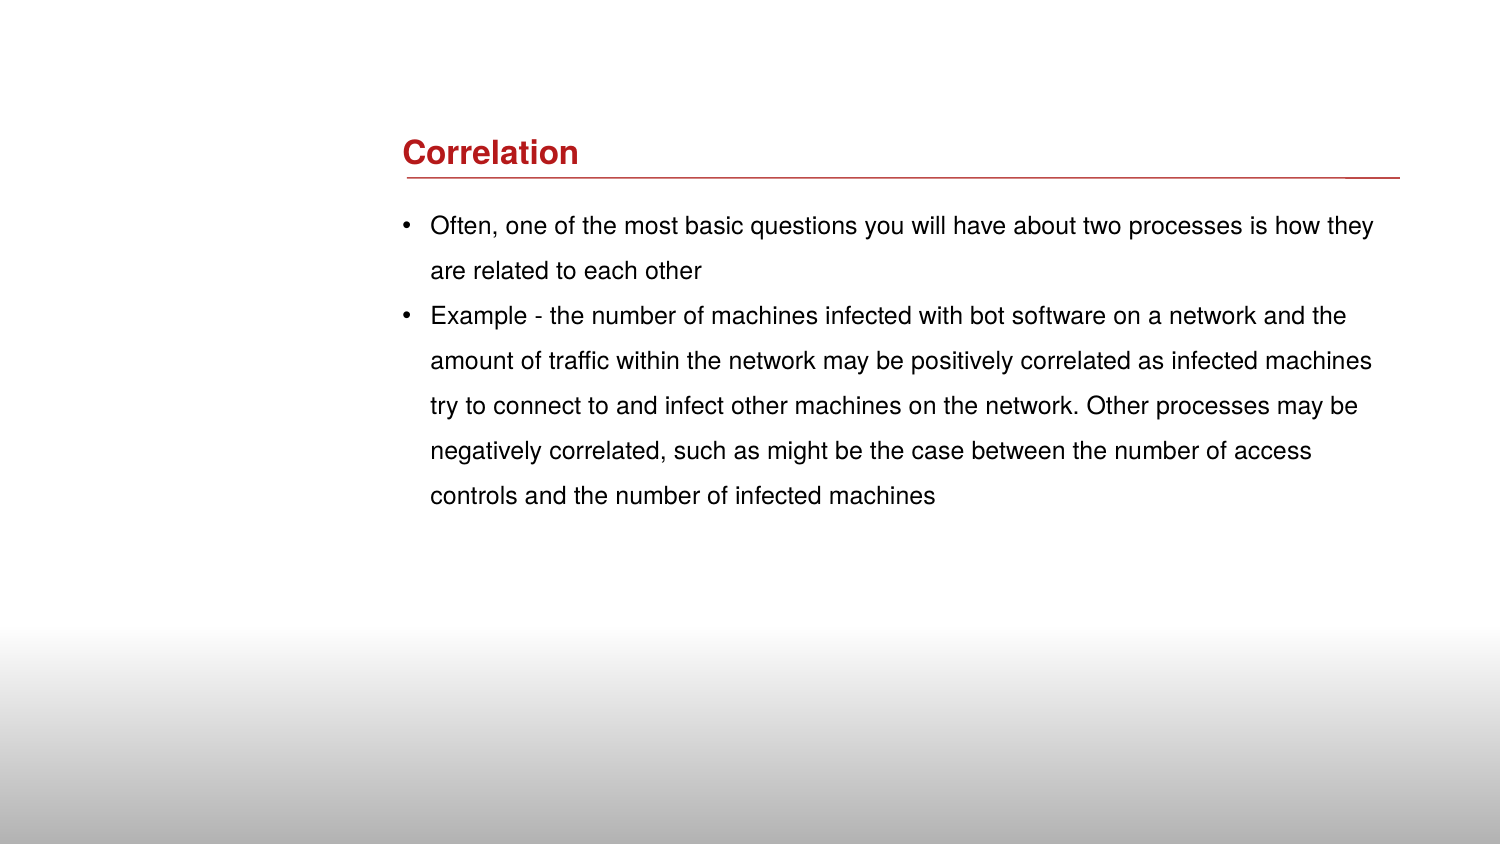

# Correlation
Often, one of the most basic questions you will have about two processes is how they are related to each other
Example - the number of machines infected with bot software on a network and the amount of traffic within the network may be positively correlated as infected machines try to connect to and infect other machines on the network. Other processes may be negatively correlated, such as might be the case between the number of access controls and the number of infected machines